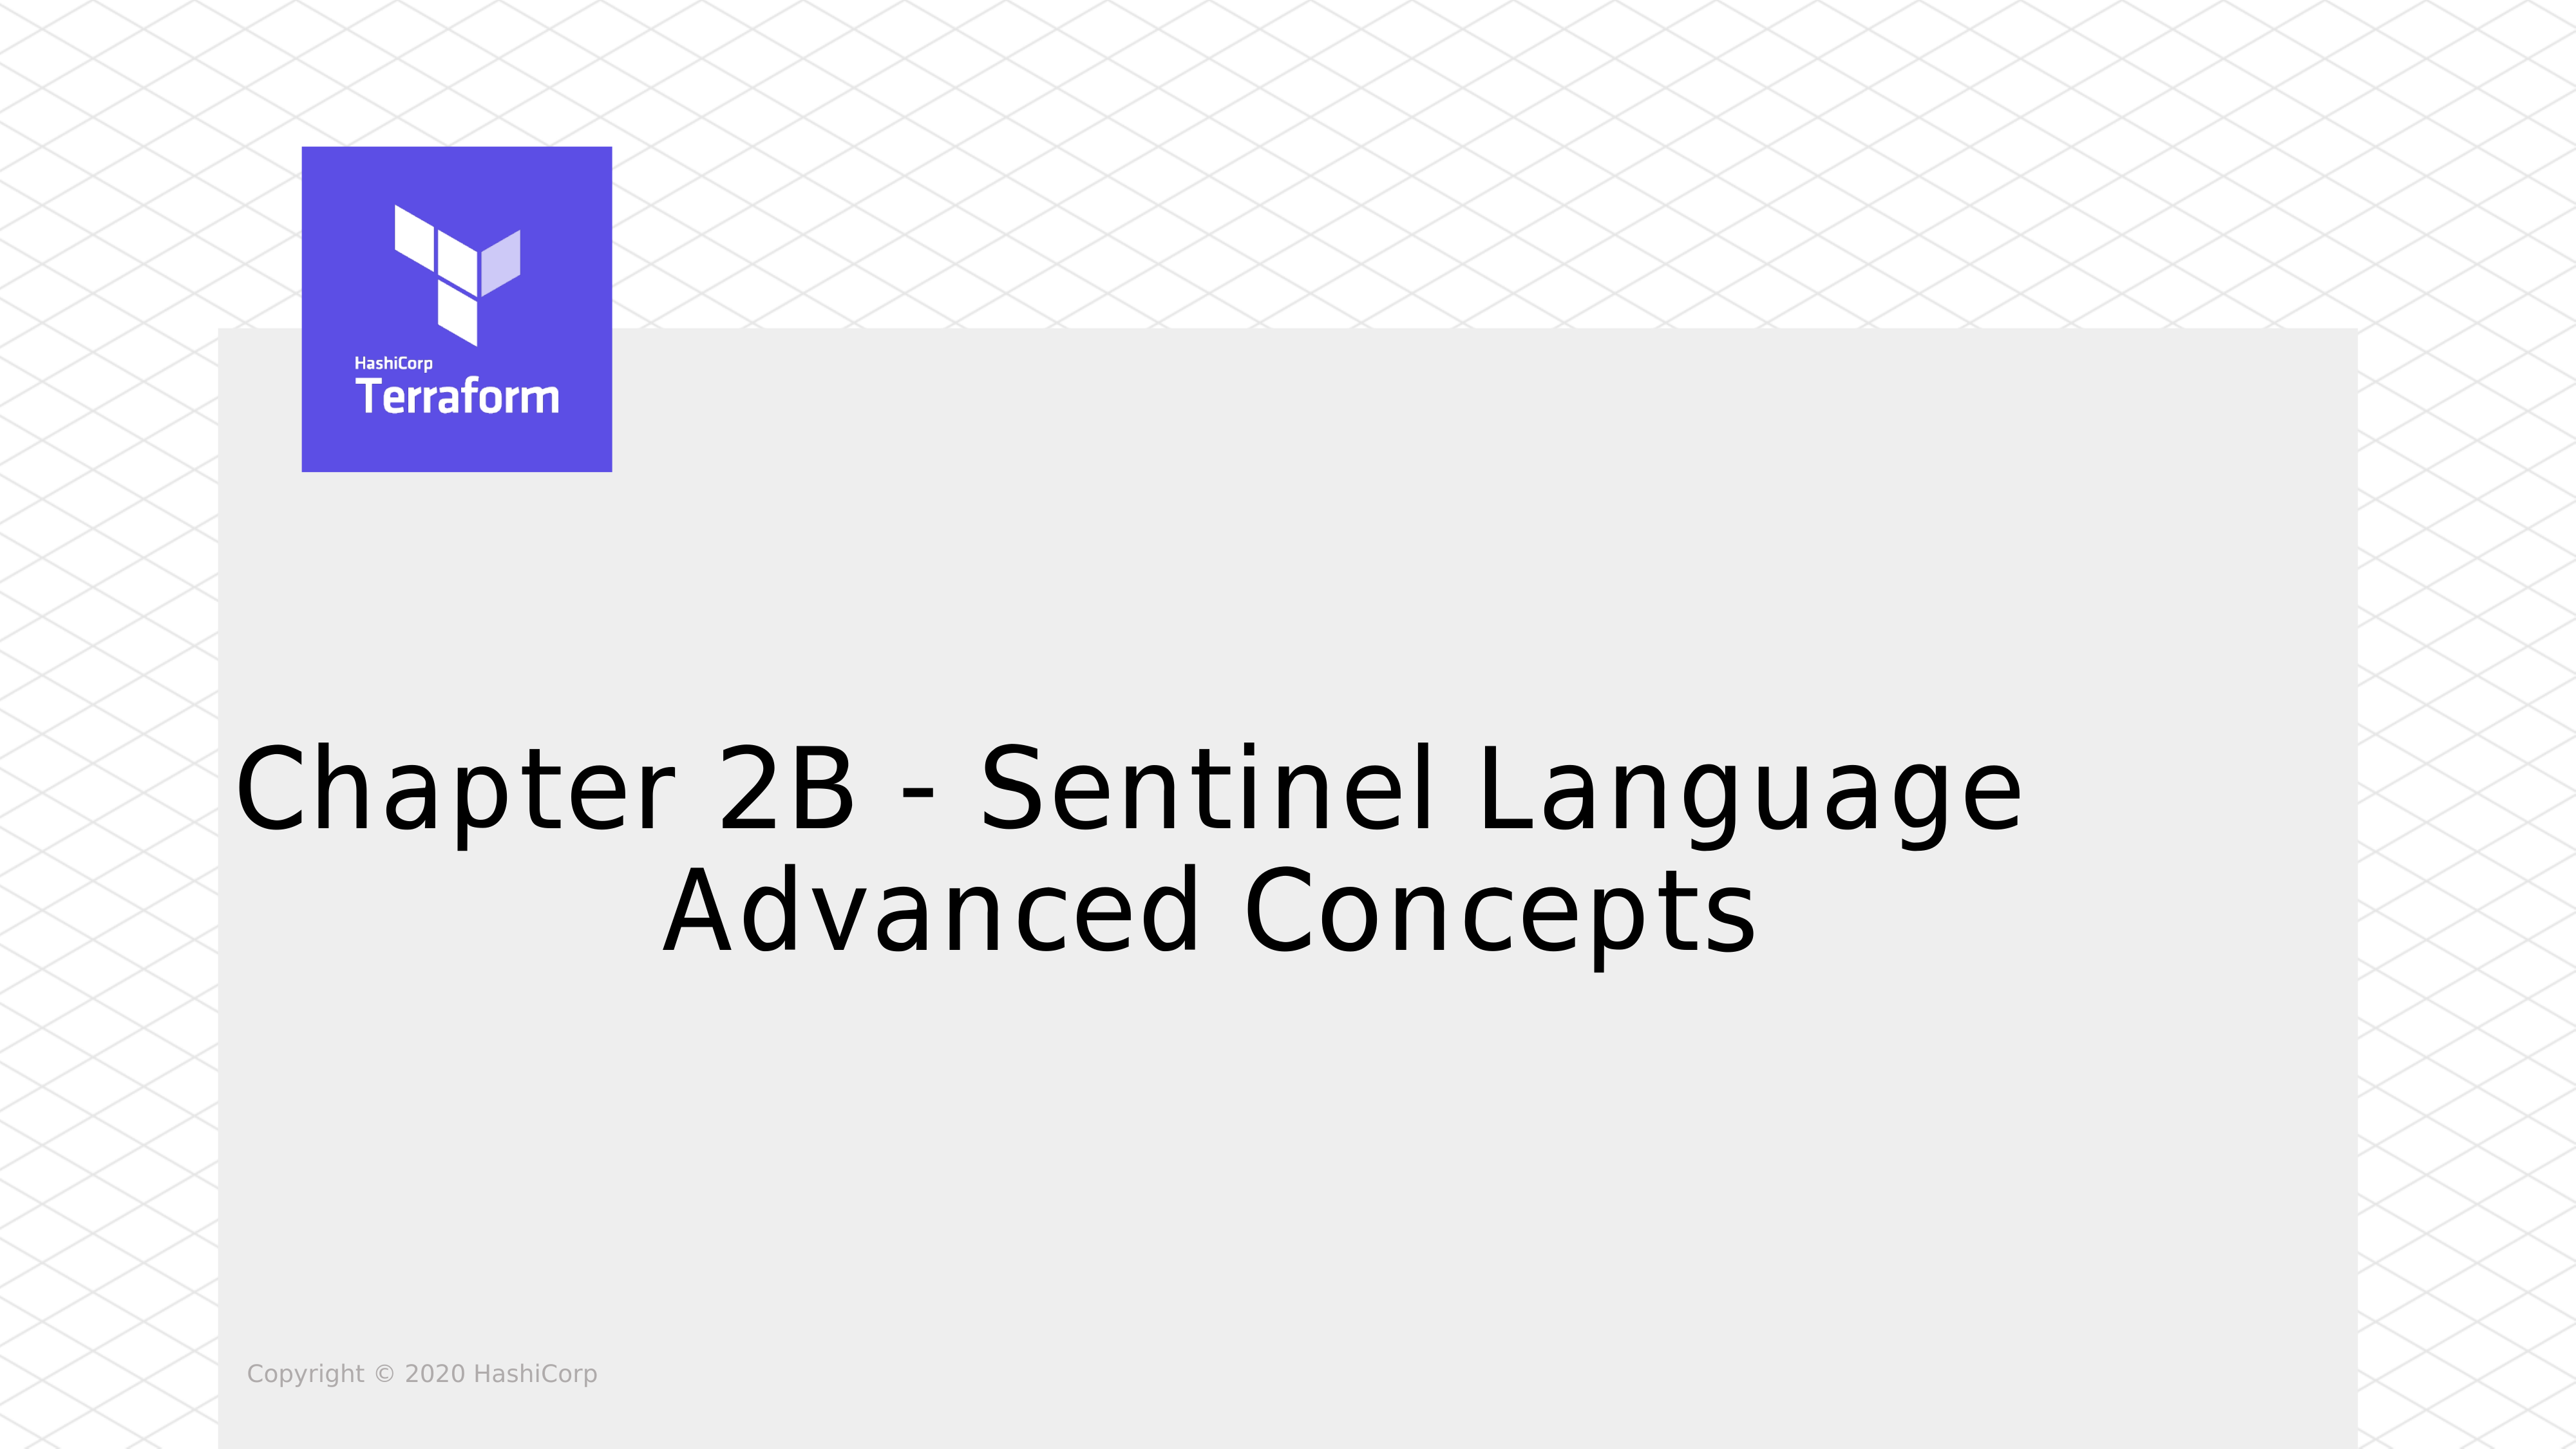

# Chapter 2B - Sentinel Language 	               Advanced Concepts